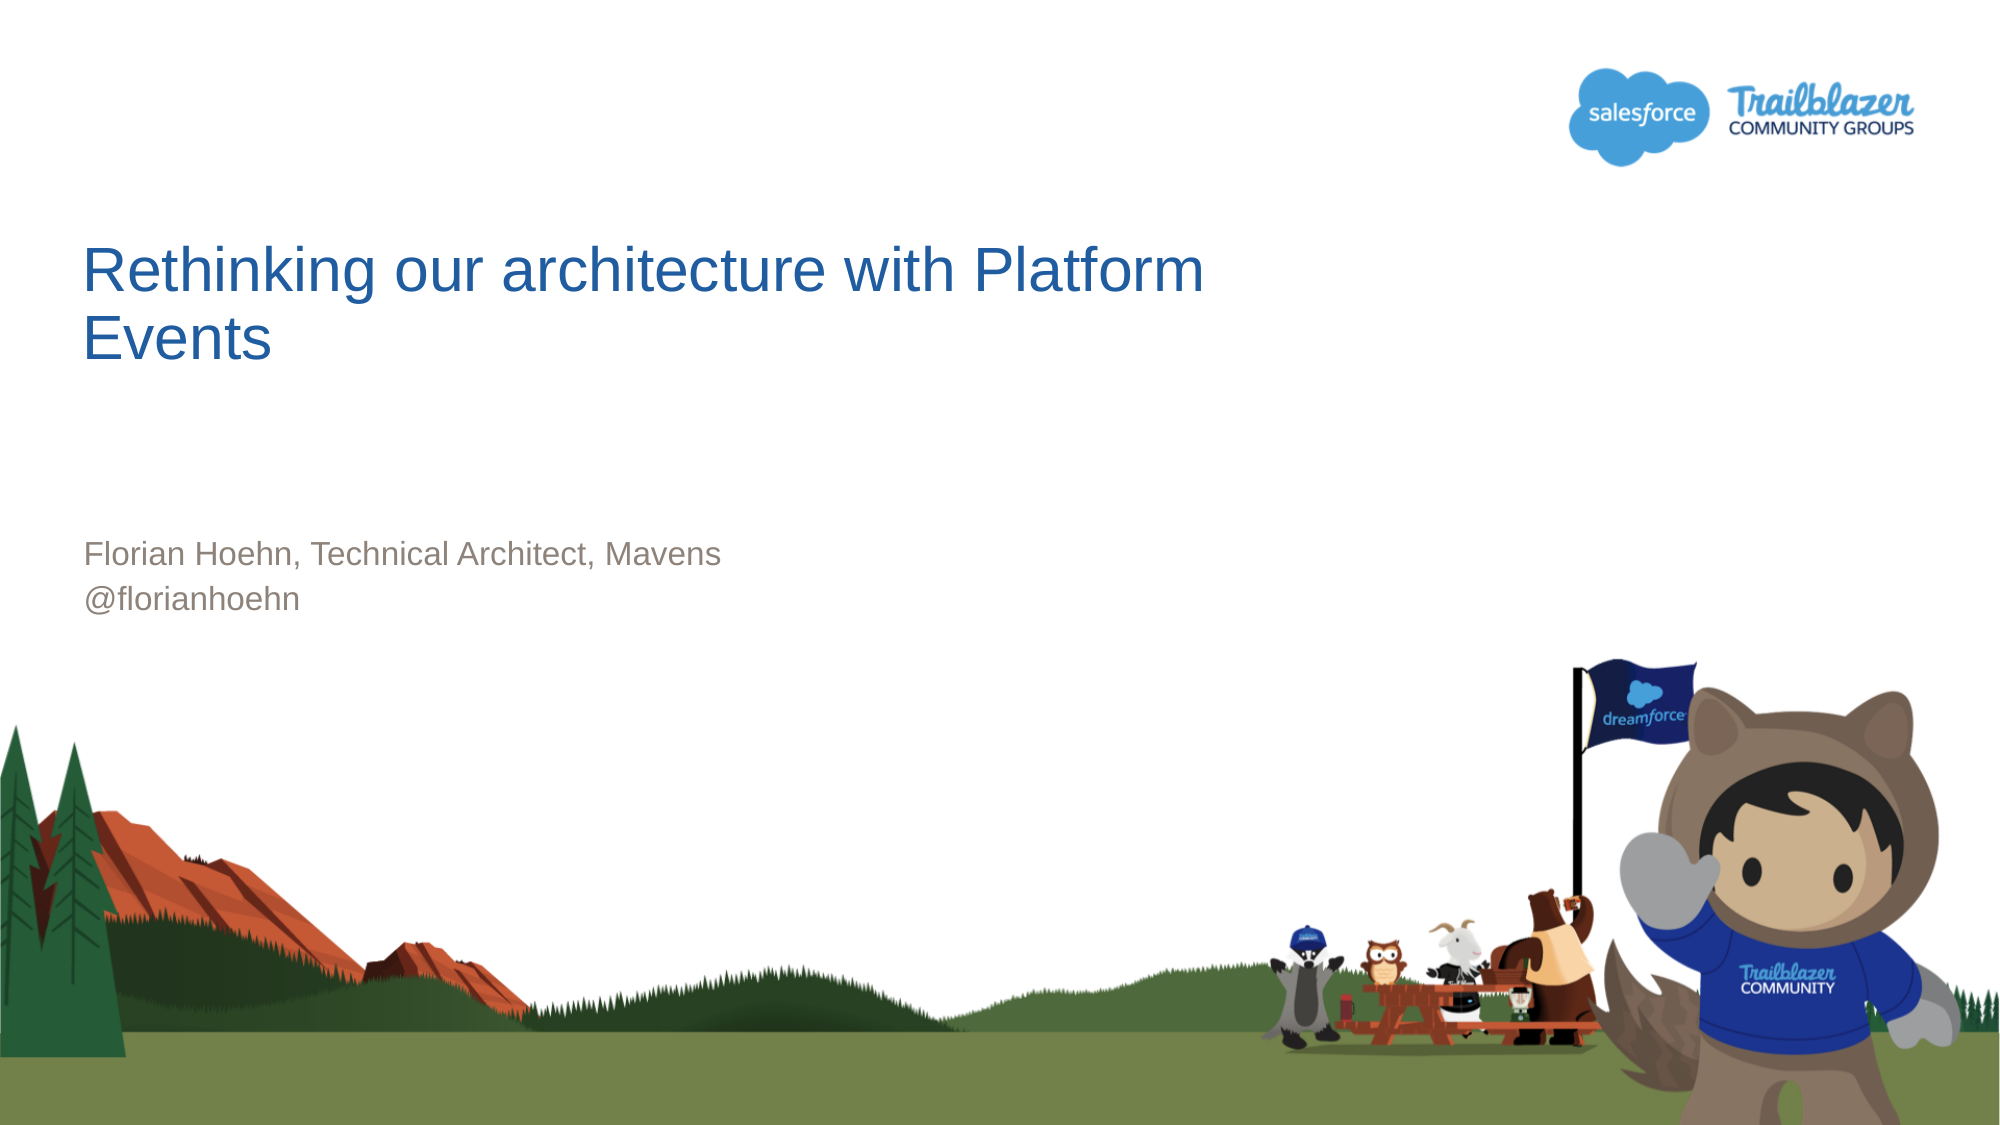

# Rethinking our architecture with Platform Events

Florian Hoehn, Technical Architect, Mavens

@florianhoehn